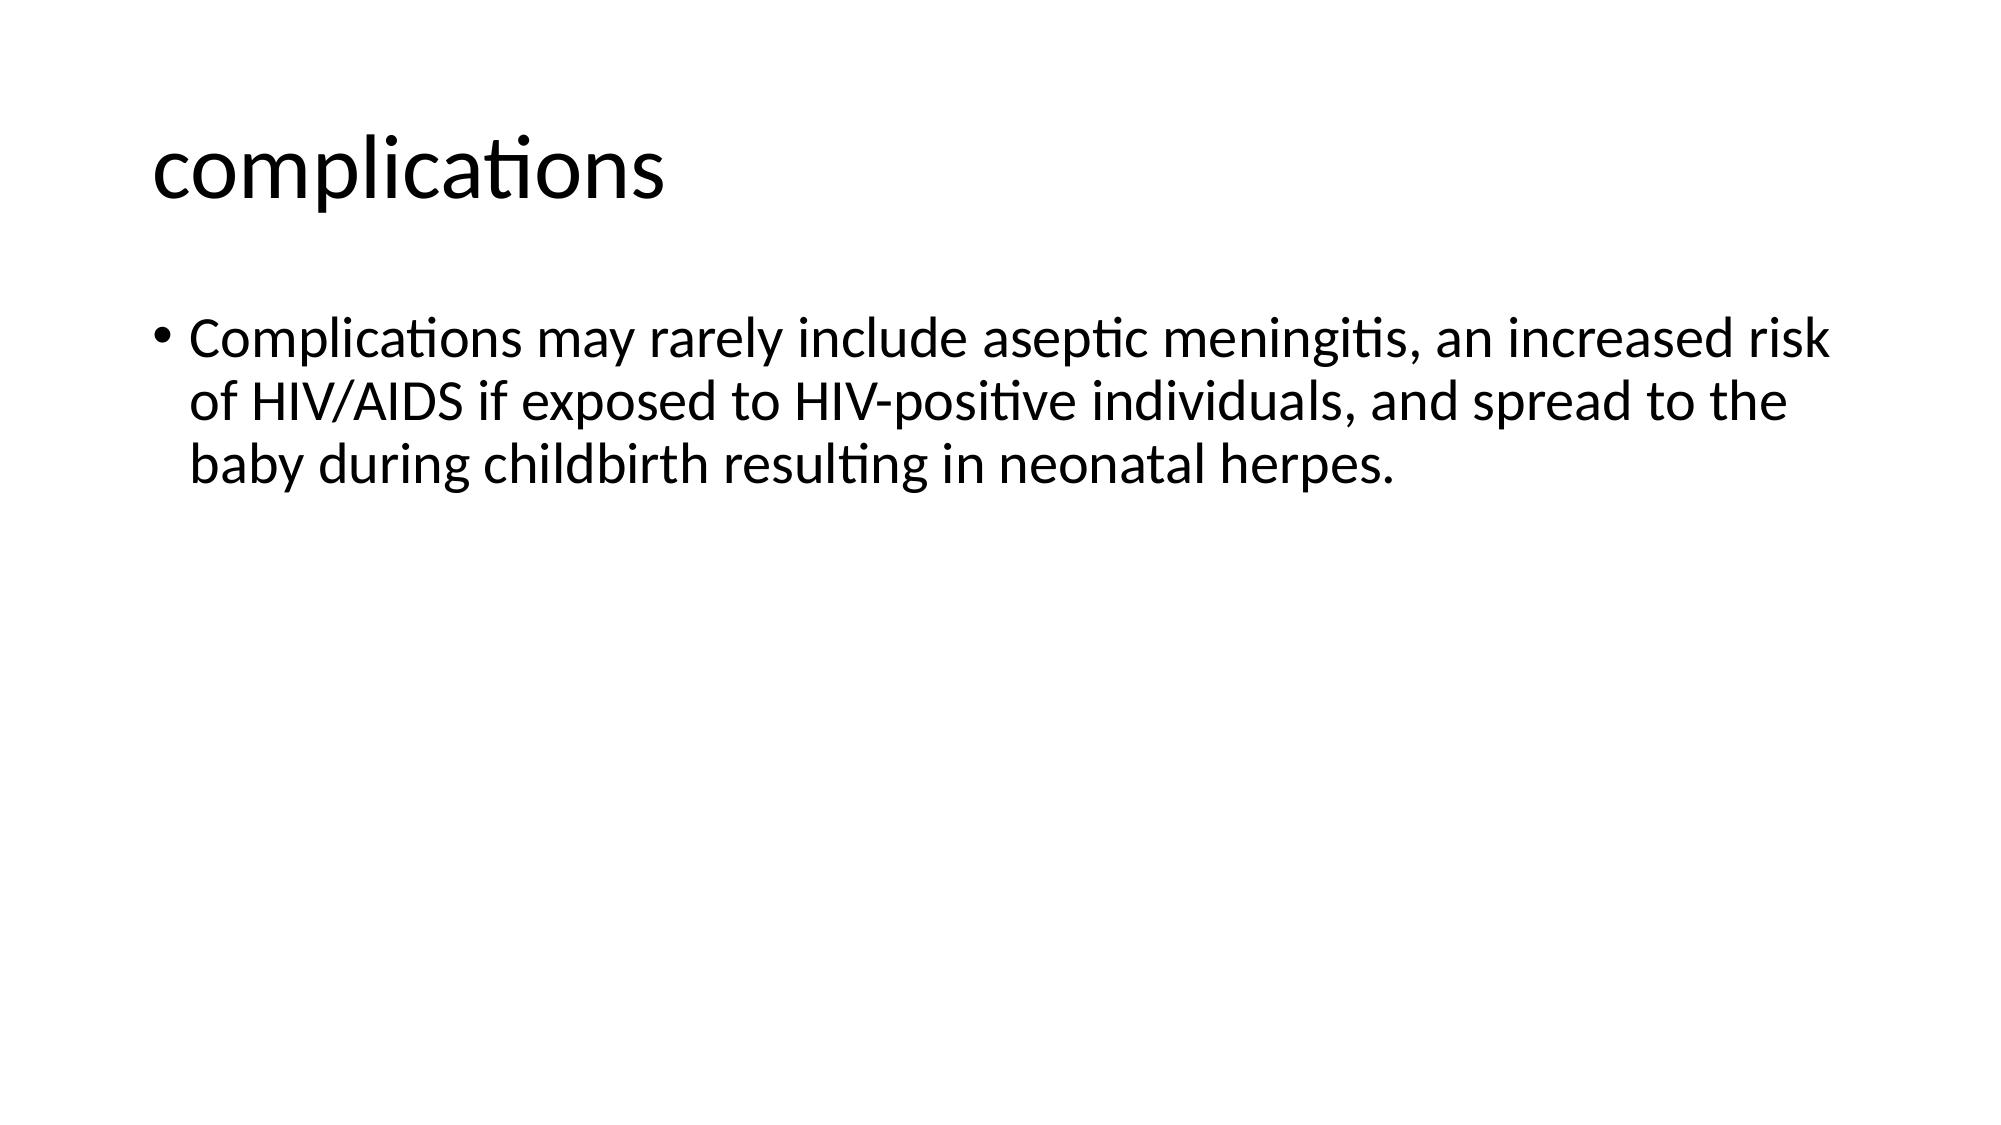

# complications
Complications may rarely include aseptic meningitis, an increased risk of HIV/AIDS if exposed to HIV-positive individuals, and spread to the baby during childbirth resulting in neonatal herpes.